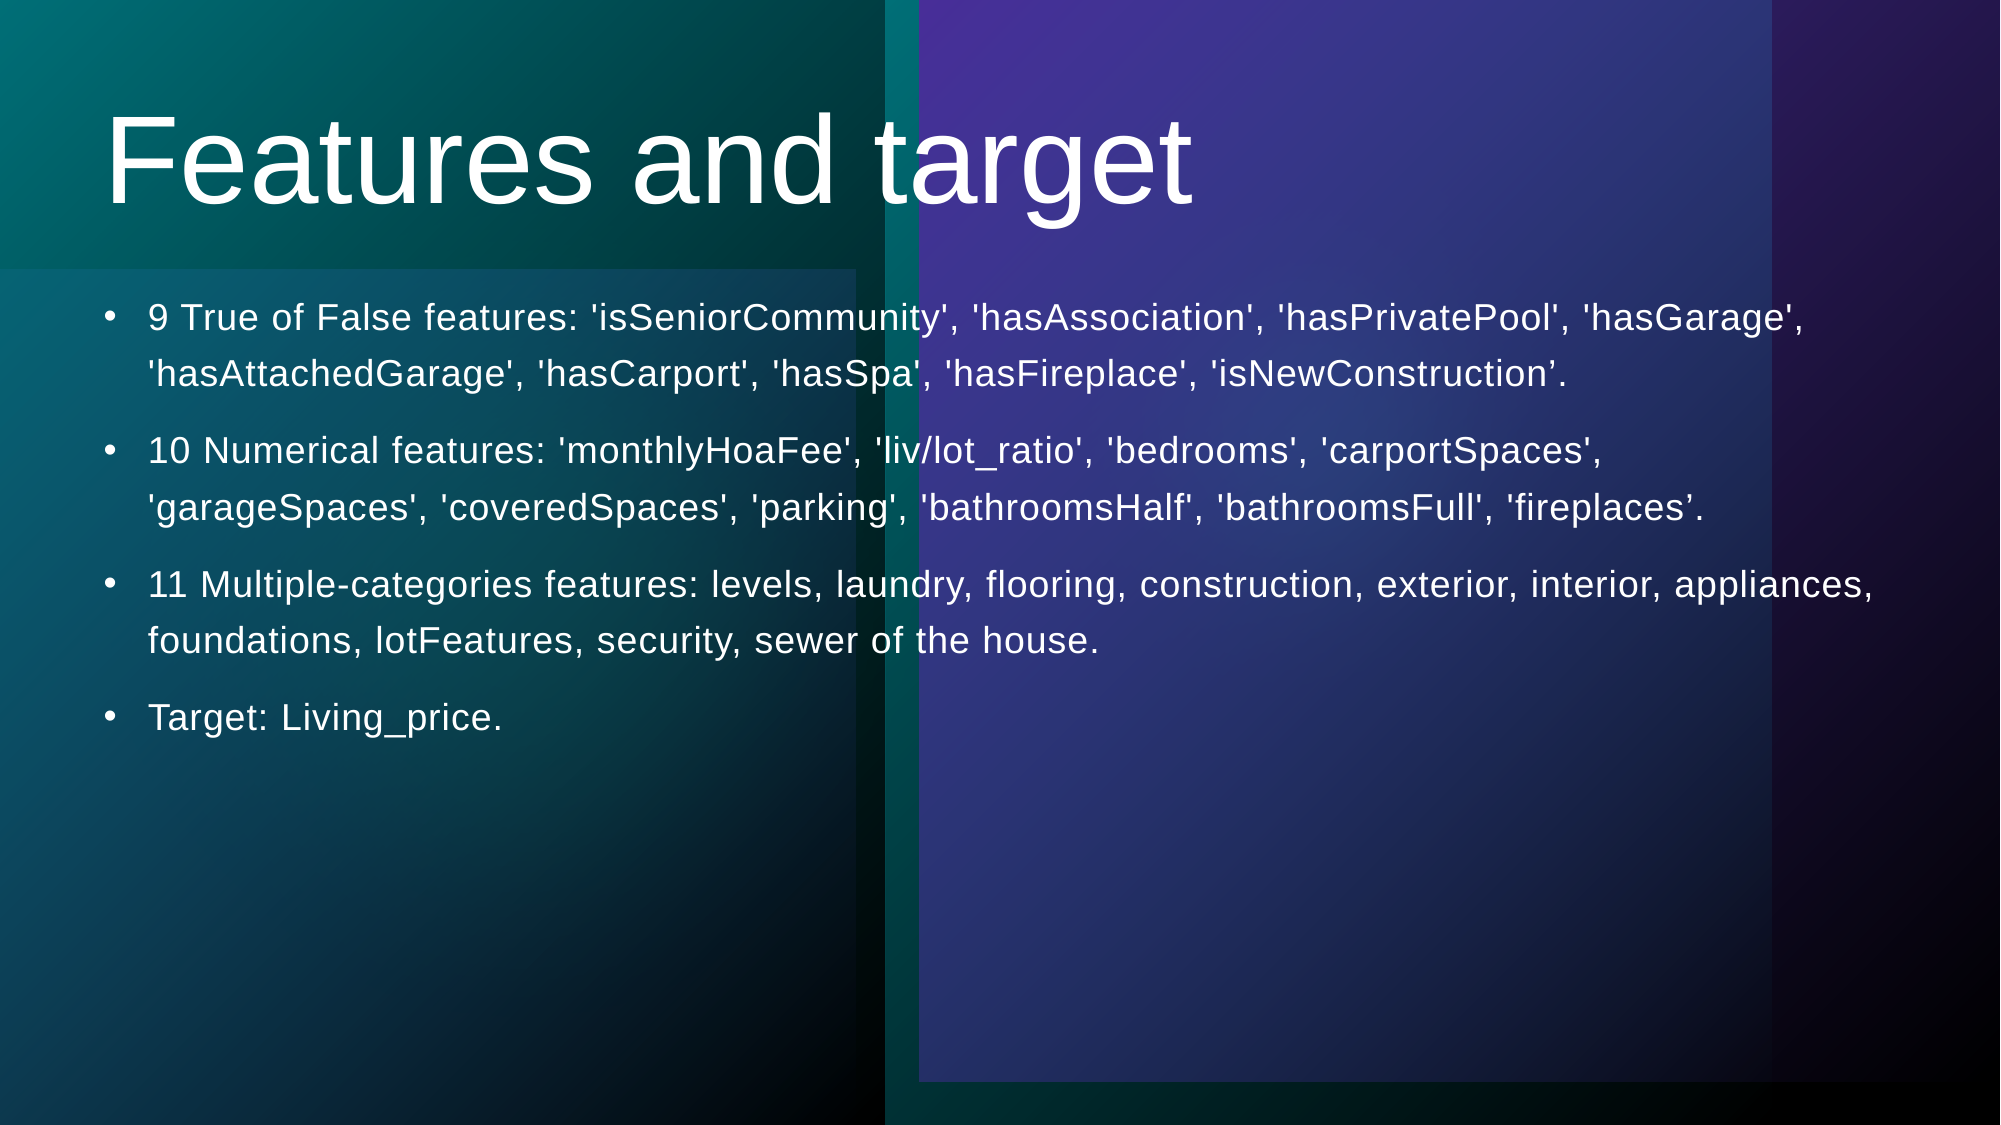

# Features and target
9 True of False features: 'isSeniorCommunity', 'hasAssociation', 'hasPrivatePool', 'hasGarage', 'hasAttachedGarage', 'hasCarport', 'hasSpa', 'hasFireplace', 'isNewConstruction’.
10 Numerical features: 'monthlyHoaFee', 'liv/lot_ratio', 'bedrooms', 'carportSpaces', 'garageSpaces', 'coveredSpaces', 'parking', 'bathroomsHalf', 'bathroomsFull', 'fireplaces’.
11 Multiple-categories features: levels, laundry, flooring, construction, exterior, interior, appliances, foundations, lotFeatures, security, sewer of the house.
Target: Living_price.